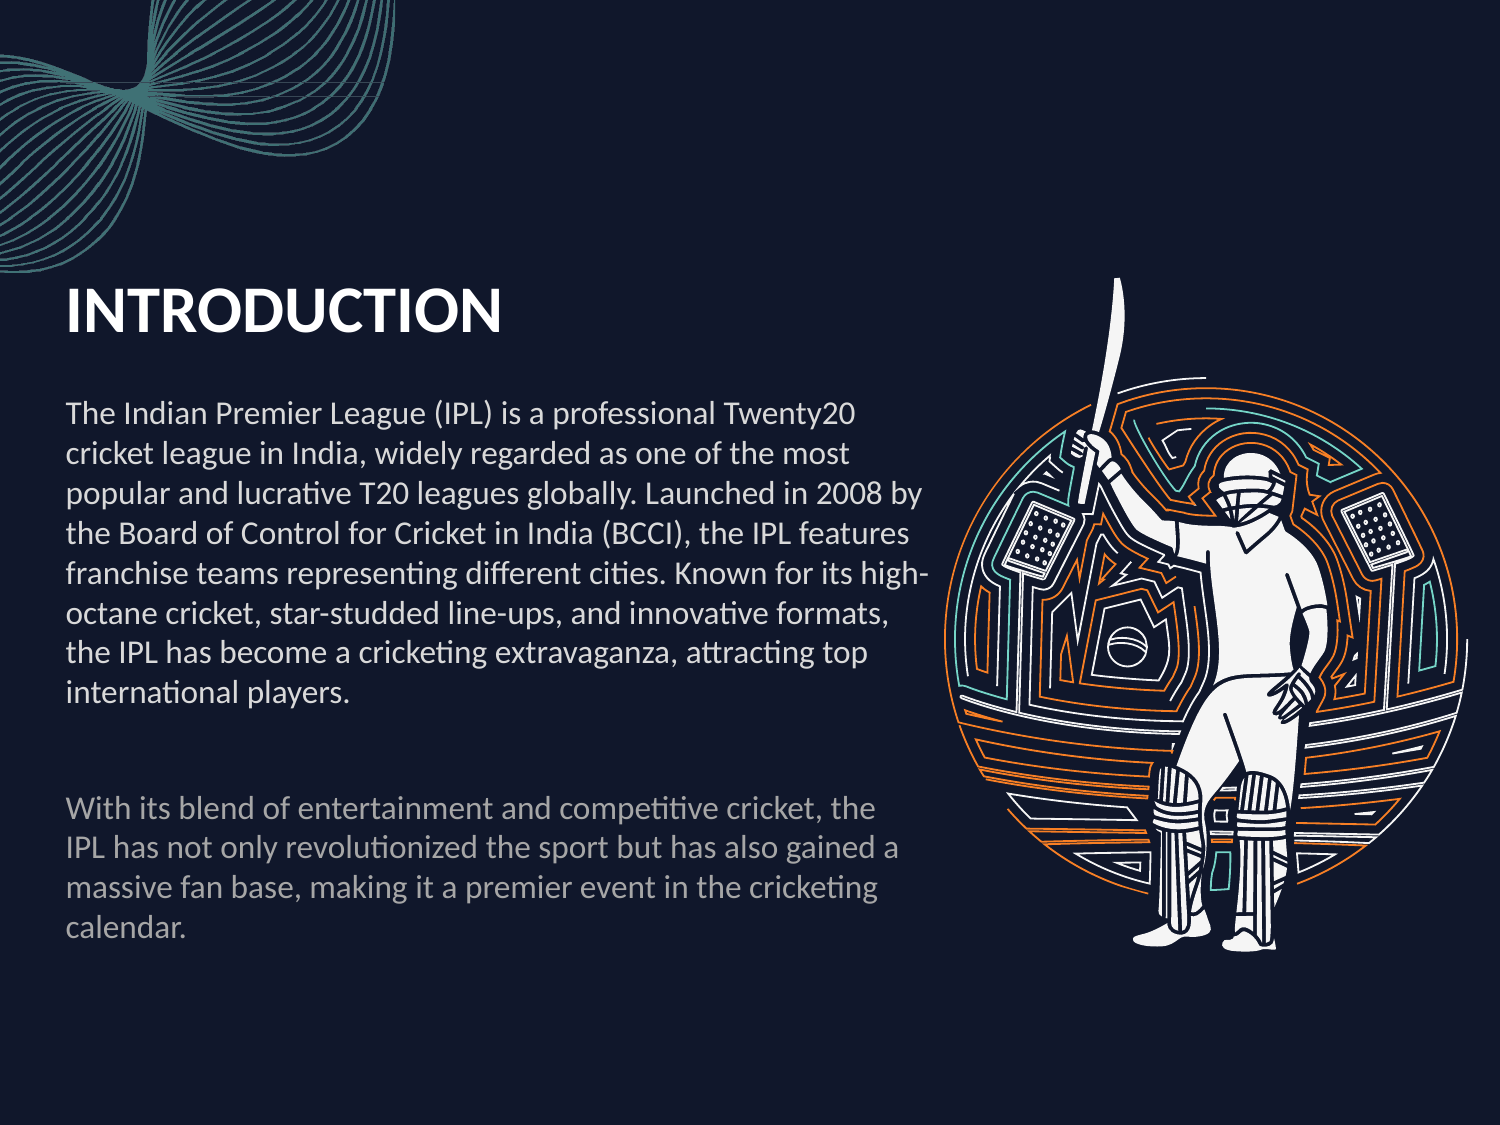

# INTRODUCTION

The Indian Premier League (IPL) is a professional Twenty20 cricket league in India, widely regarded as one of the most popular and lucrative T20 leagues globally. Launched in 2008 by the Board of Control for Cricket in India (BCCI), the IPL features franchise teams representing different cities. Known for its high-octane cricket, star-studded line-ups, and innovative formats, the IPL has become a cricketing extravaganza, attracting top international players.
With its blend of entertainment and competitive cricket, the IPL has not only revolutionized the sport but has also gained a massive fan base, making it a premier event in the cricketing calendar.